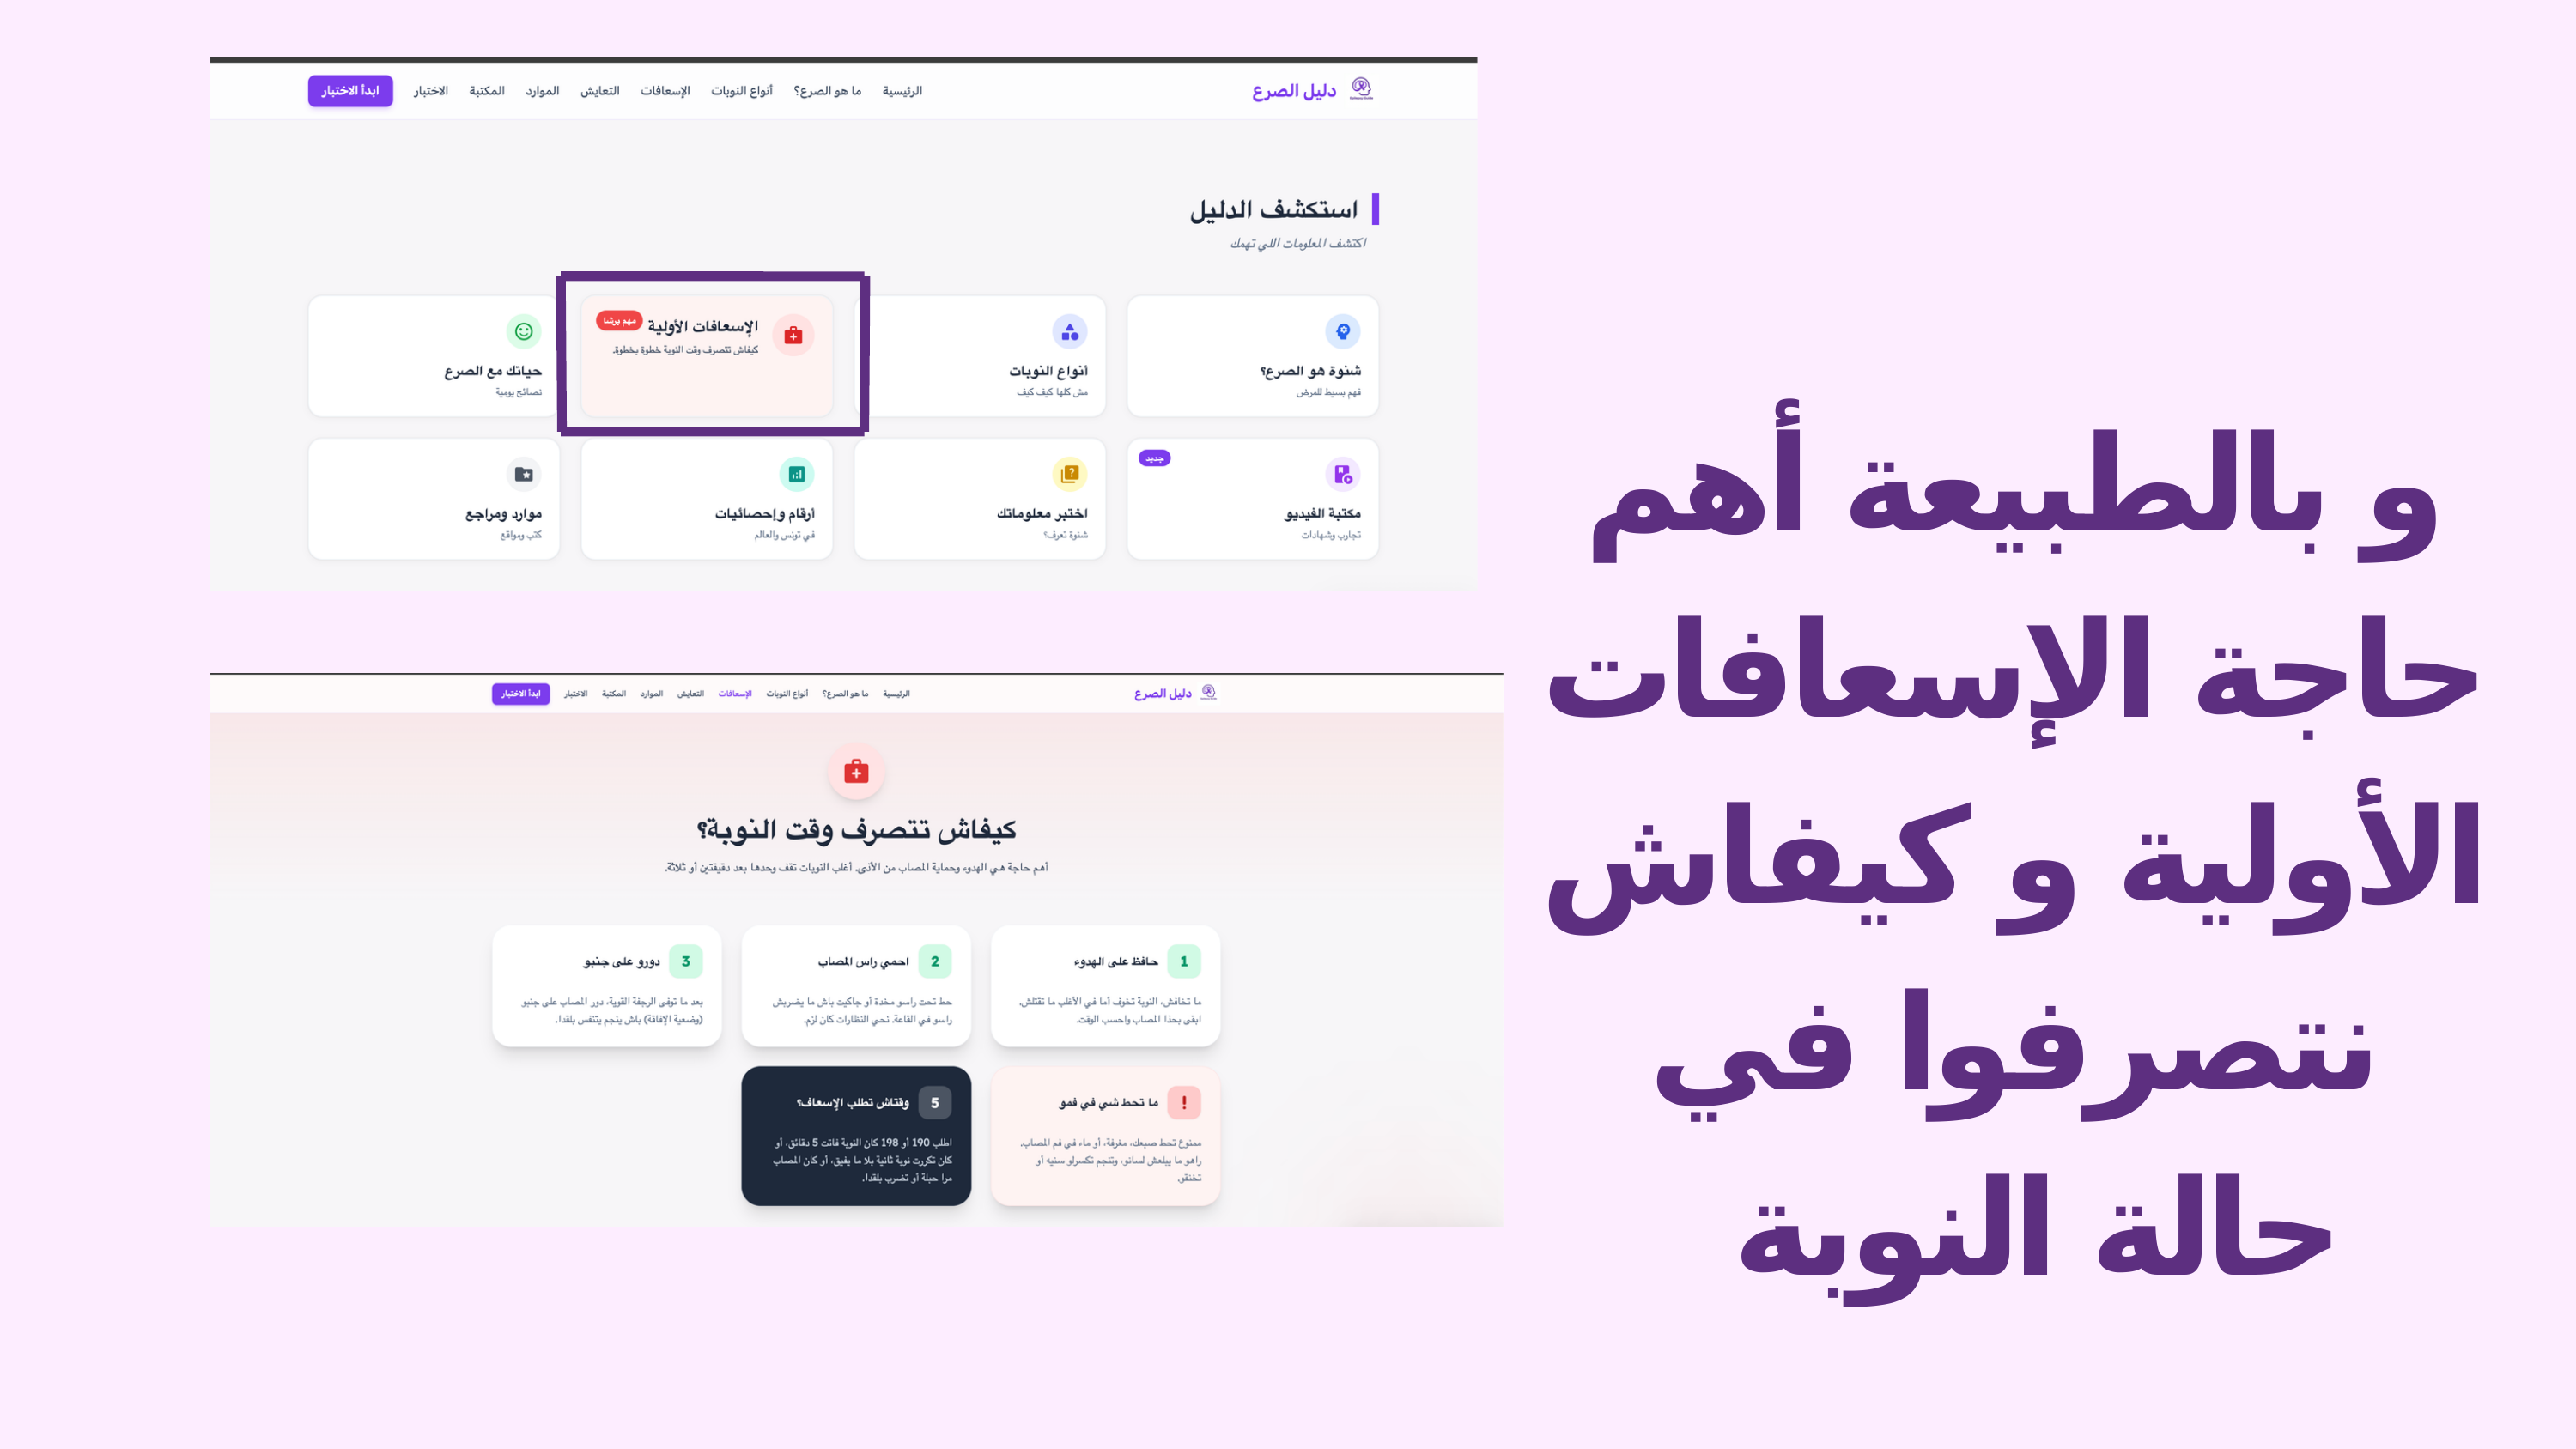

و بالطبيعة أهم حاجة الإسعافات الأولية و كيفاش نتصرفوا في حالة النوبة